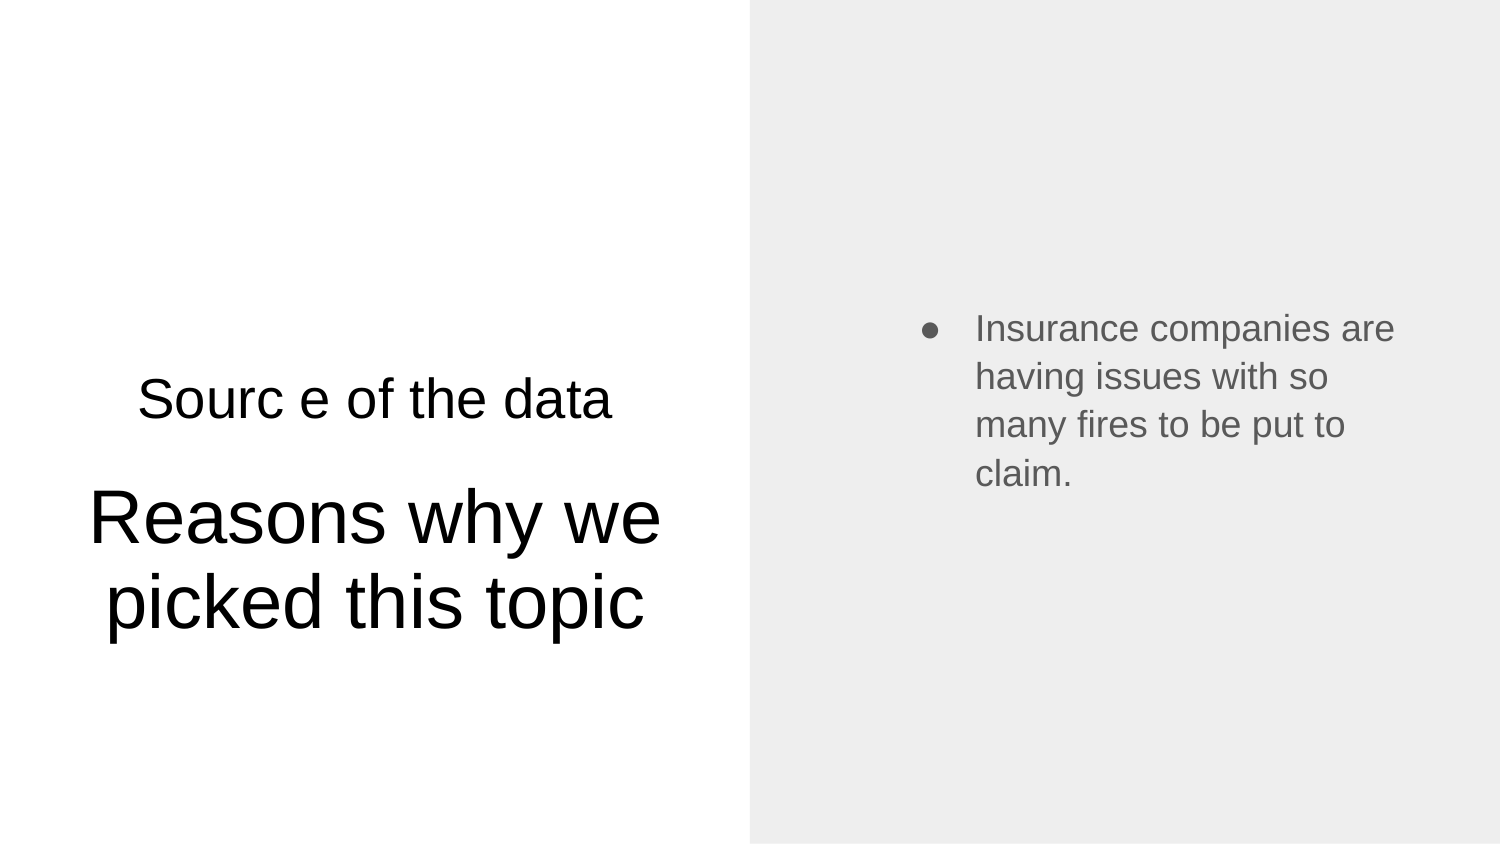

Insurance companies are having issues with so many fires to be put to claim.

# Sourc e of the data
Reasons why we picked this topic